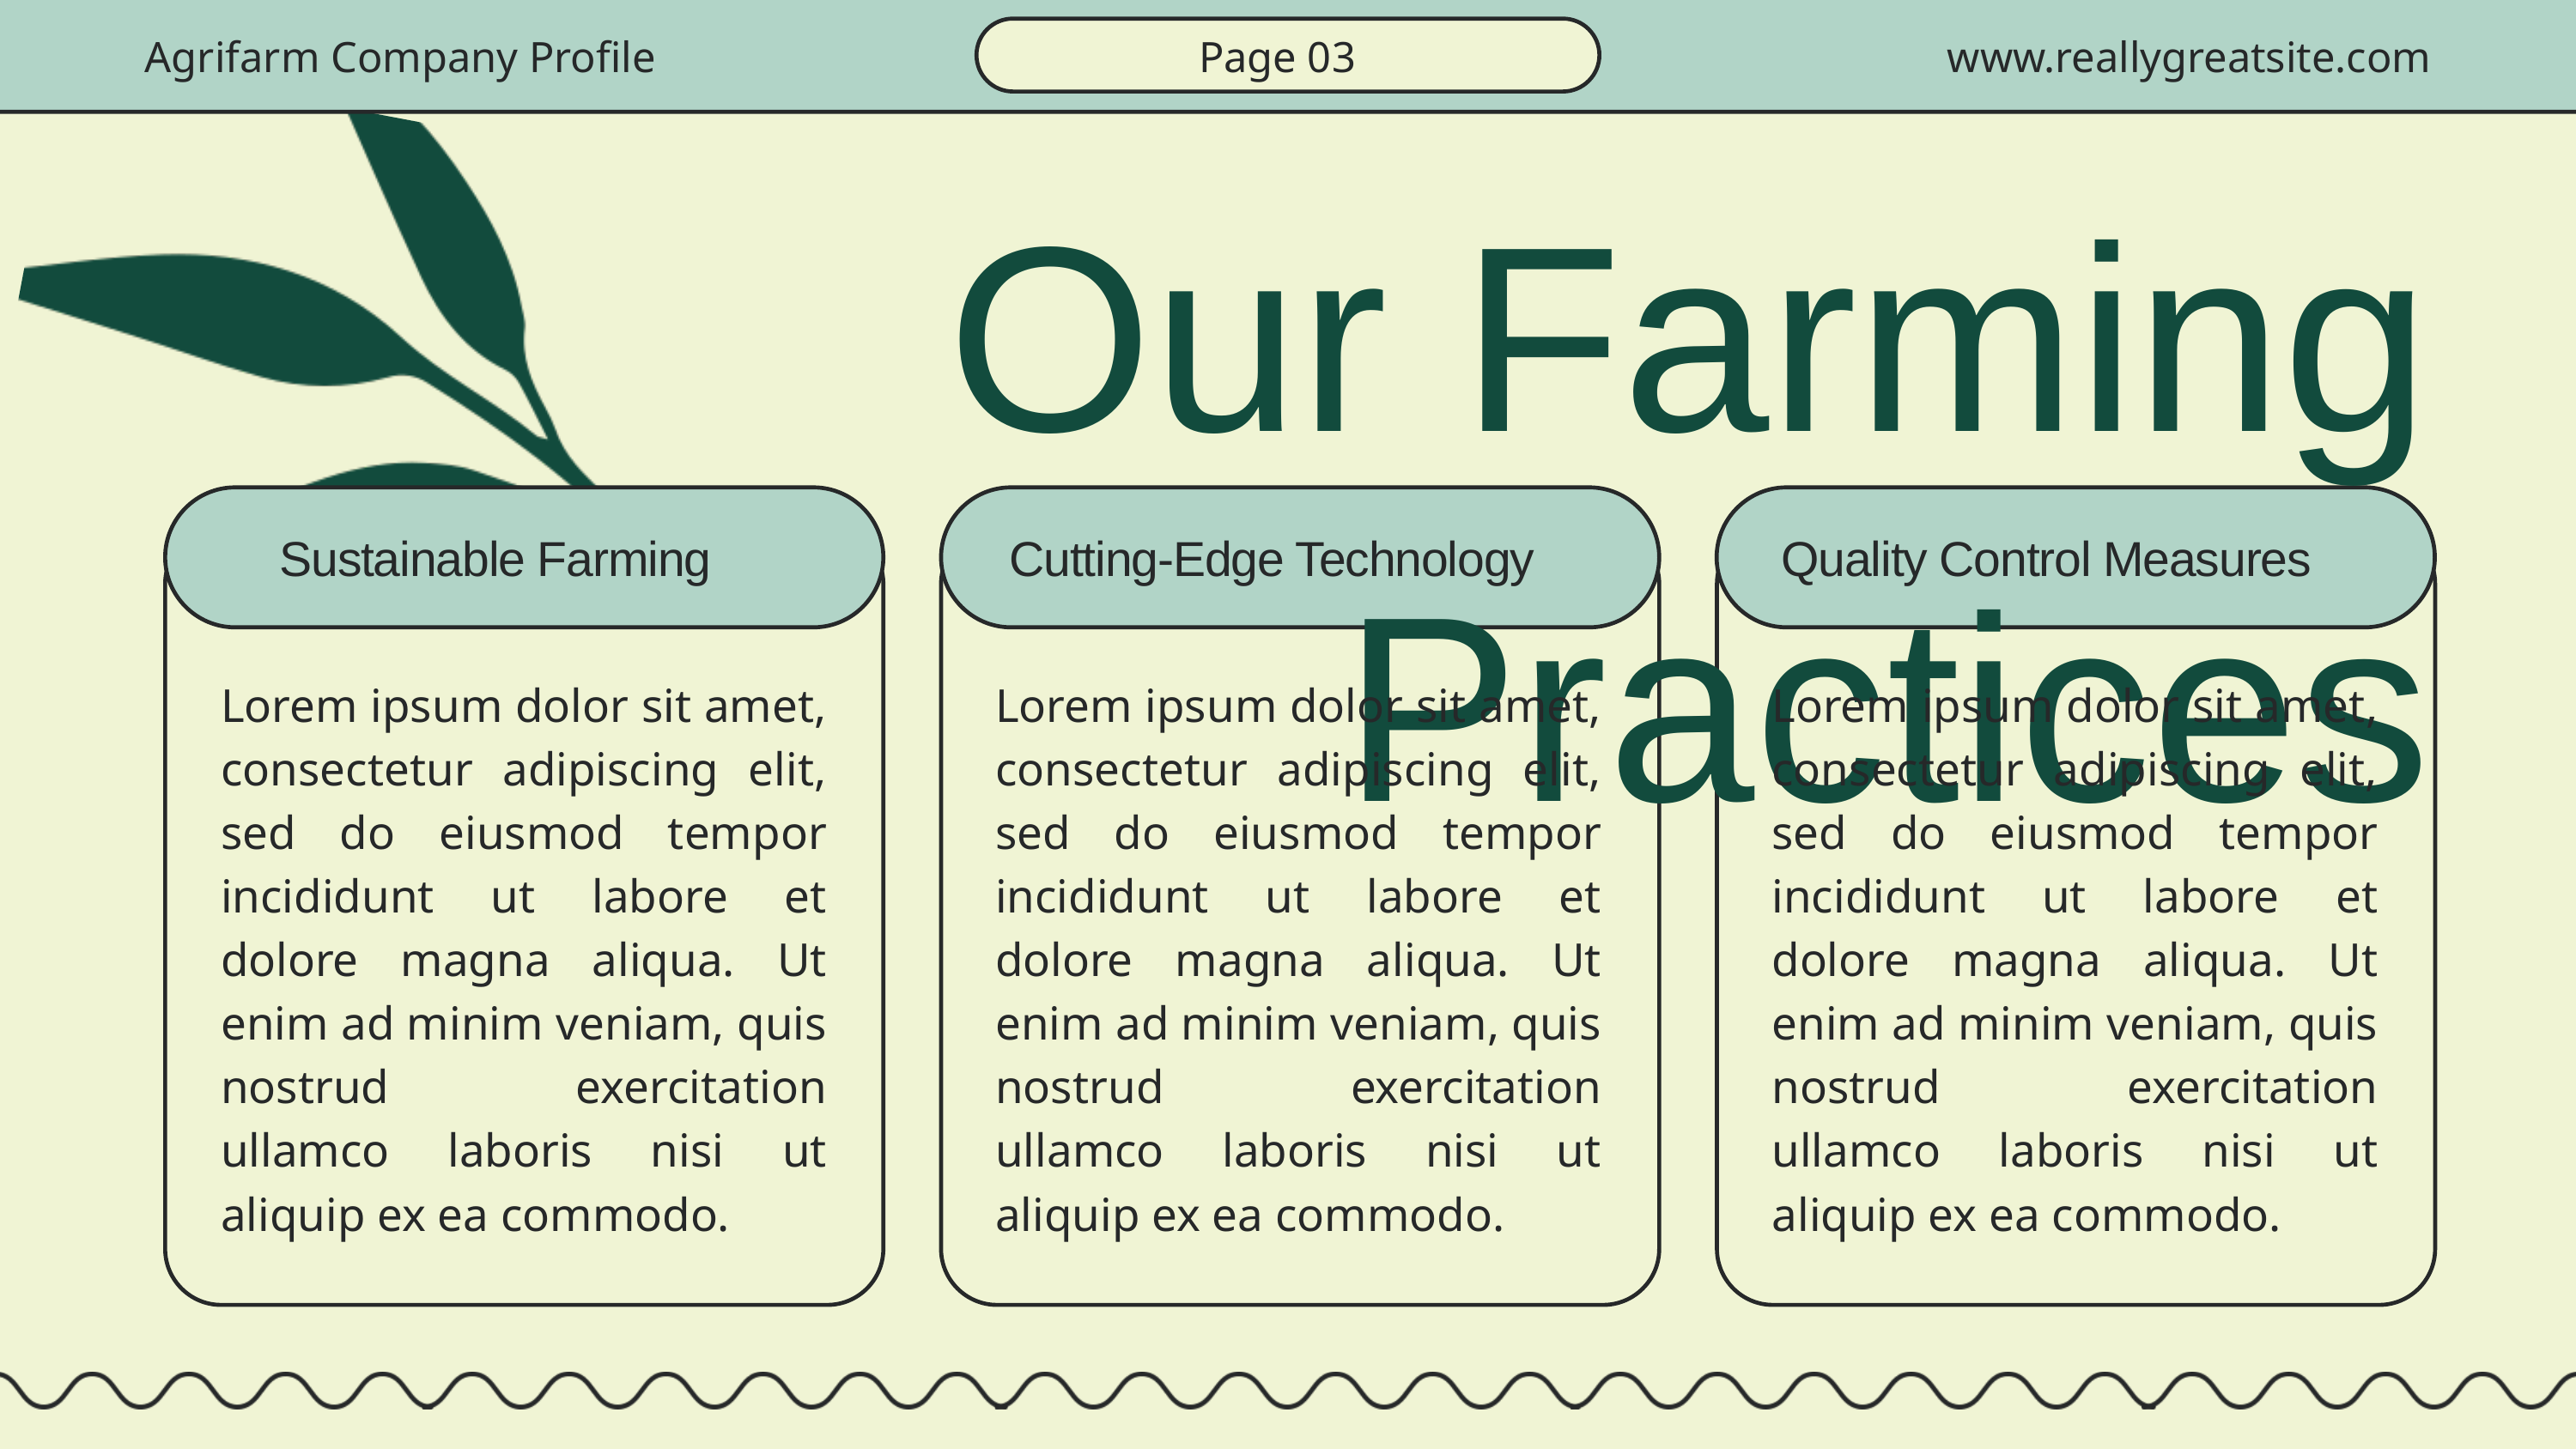

Agrifarm Company Profile
Page 03
www.reallygreatsite.com
Our Farming Practices

Sustainable Farming
Cutting-Edge Technology
Quality Control Measures

Lorem ipsum dolor sit amet, consectetur adipiscing elit, sed do eiusmod tempor incididunt ut labore et dolore magna aliqua. Ut enim ad minim veniam, quis nostrud exercitation ullamco laboris nisi ut aliquip ex ea commodo.
Lorem ipsum dolor sit amet, consectetur adipiscing elit, sed do eiusmod tempor incididunt ut labore et dolore magna aliqua. Ut enim ad minim veniam, quis nostrud exercitation ullamco laboris nisi ut aliquip ex ea commodo.
Lorem ipsum dolor sit amet, consectetur adipiscing elit, sed do eiusmod tempor incididunt ut labore et dolore magna aliqua. Ut enim ad minim veniam, quis nostrud exercitation ullamco laboris nisi ut aliquip ex ea commodo.